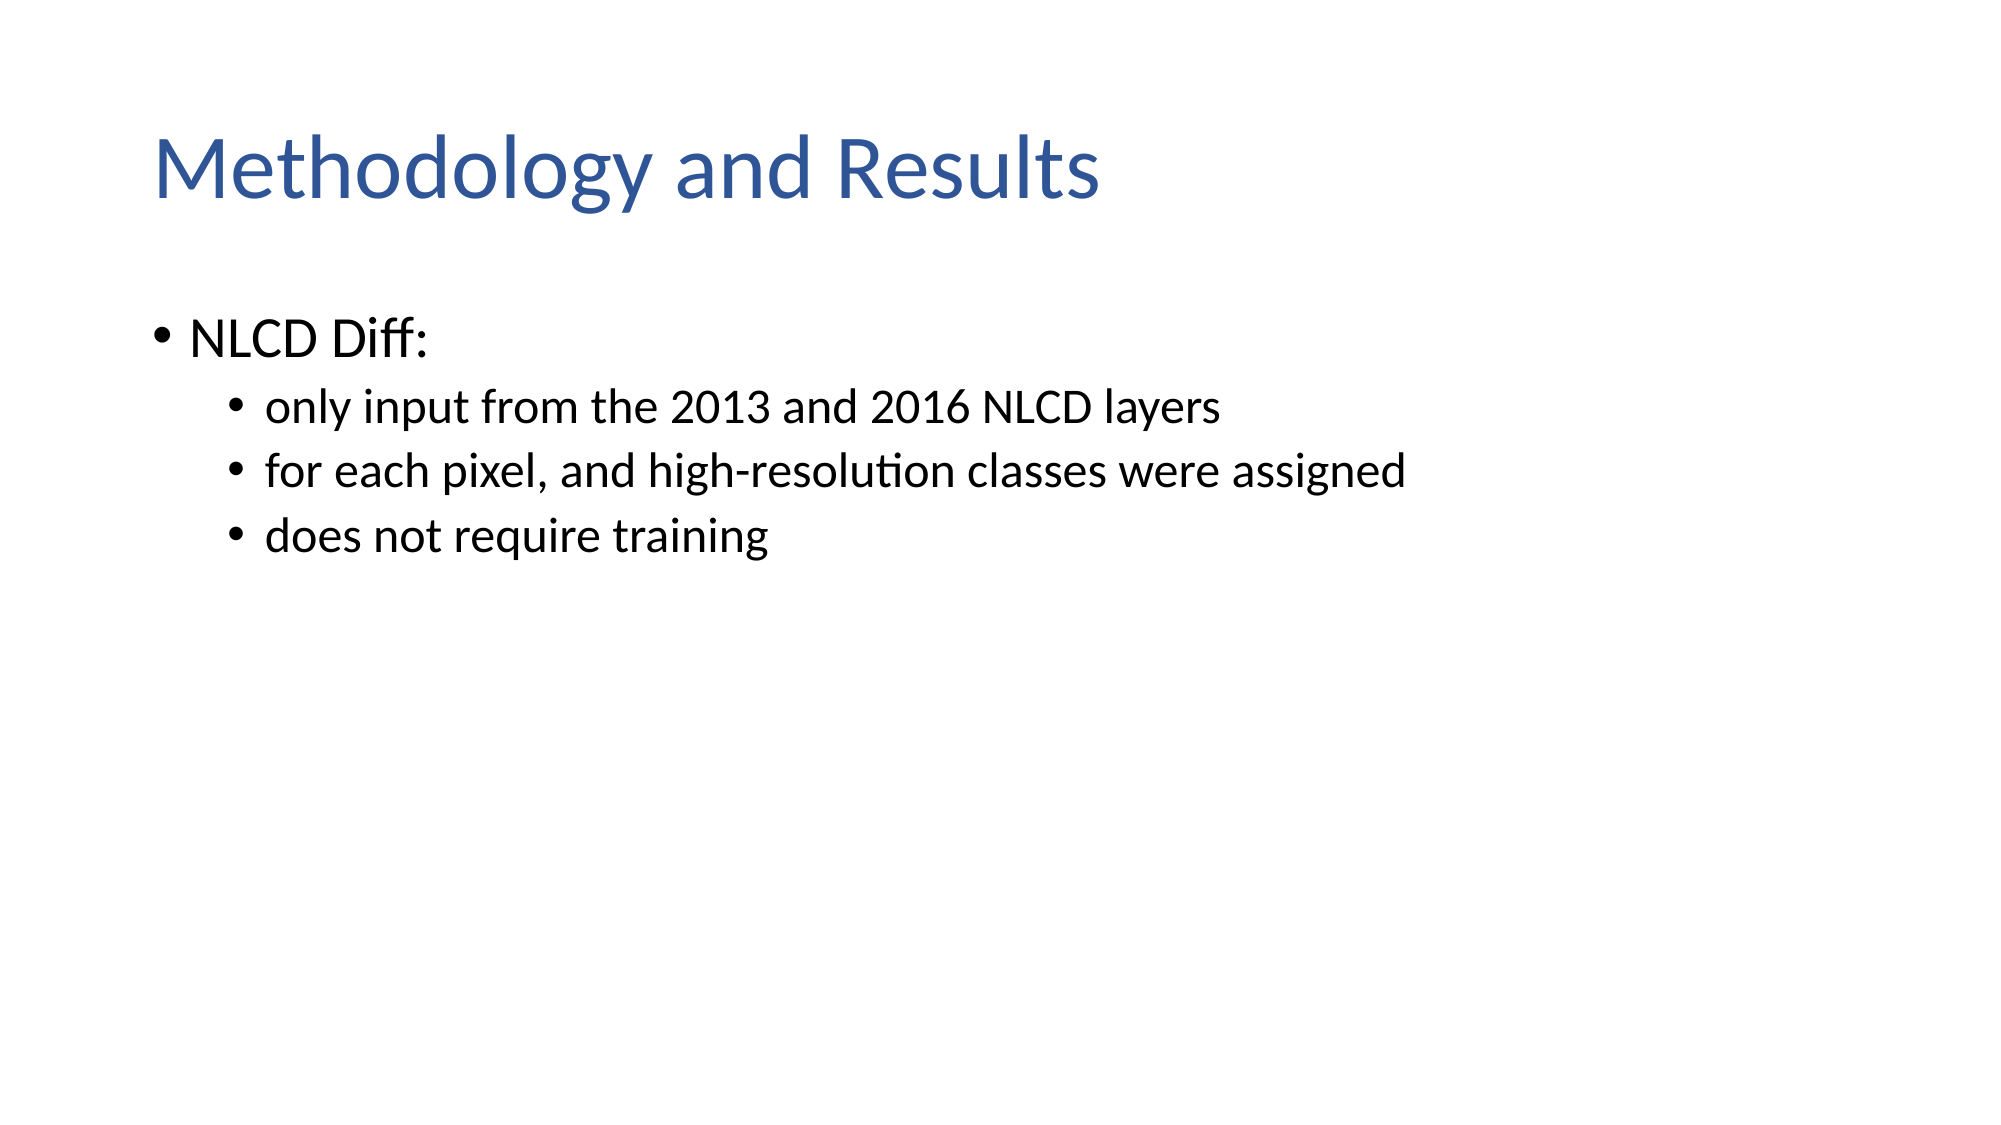

# Methodology and Results
NLCD Diff:
only input from the 2013 and 2016 NLCD layers
for each pixel, and high-resolution classes were assigned
does not require training